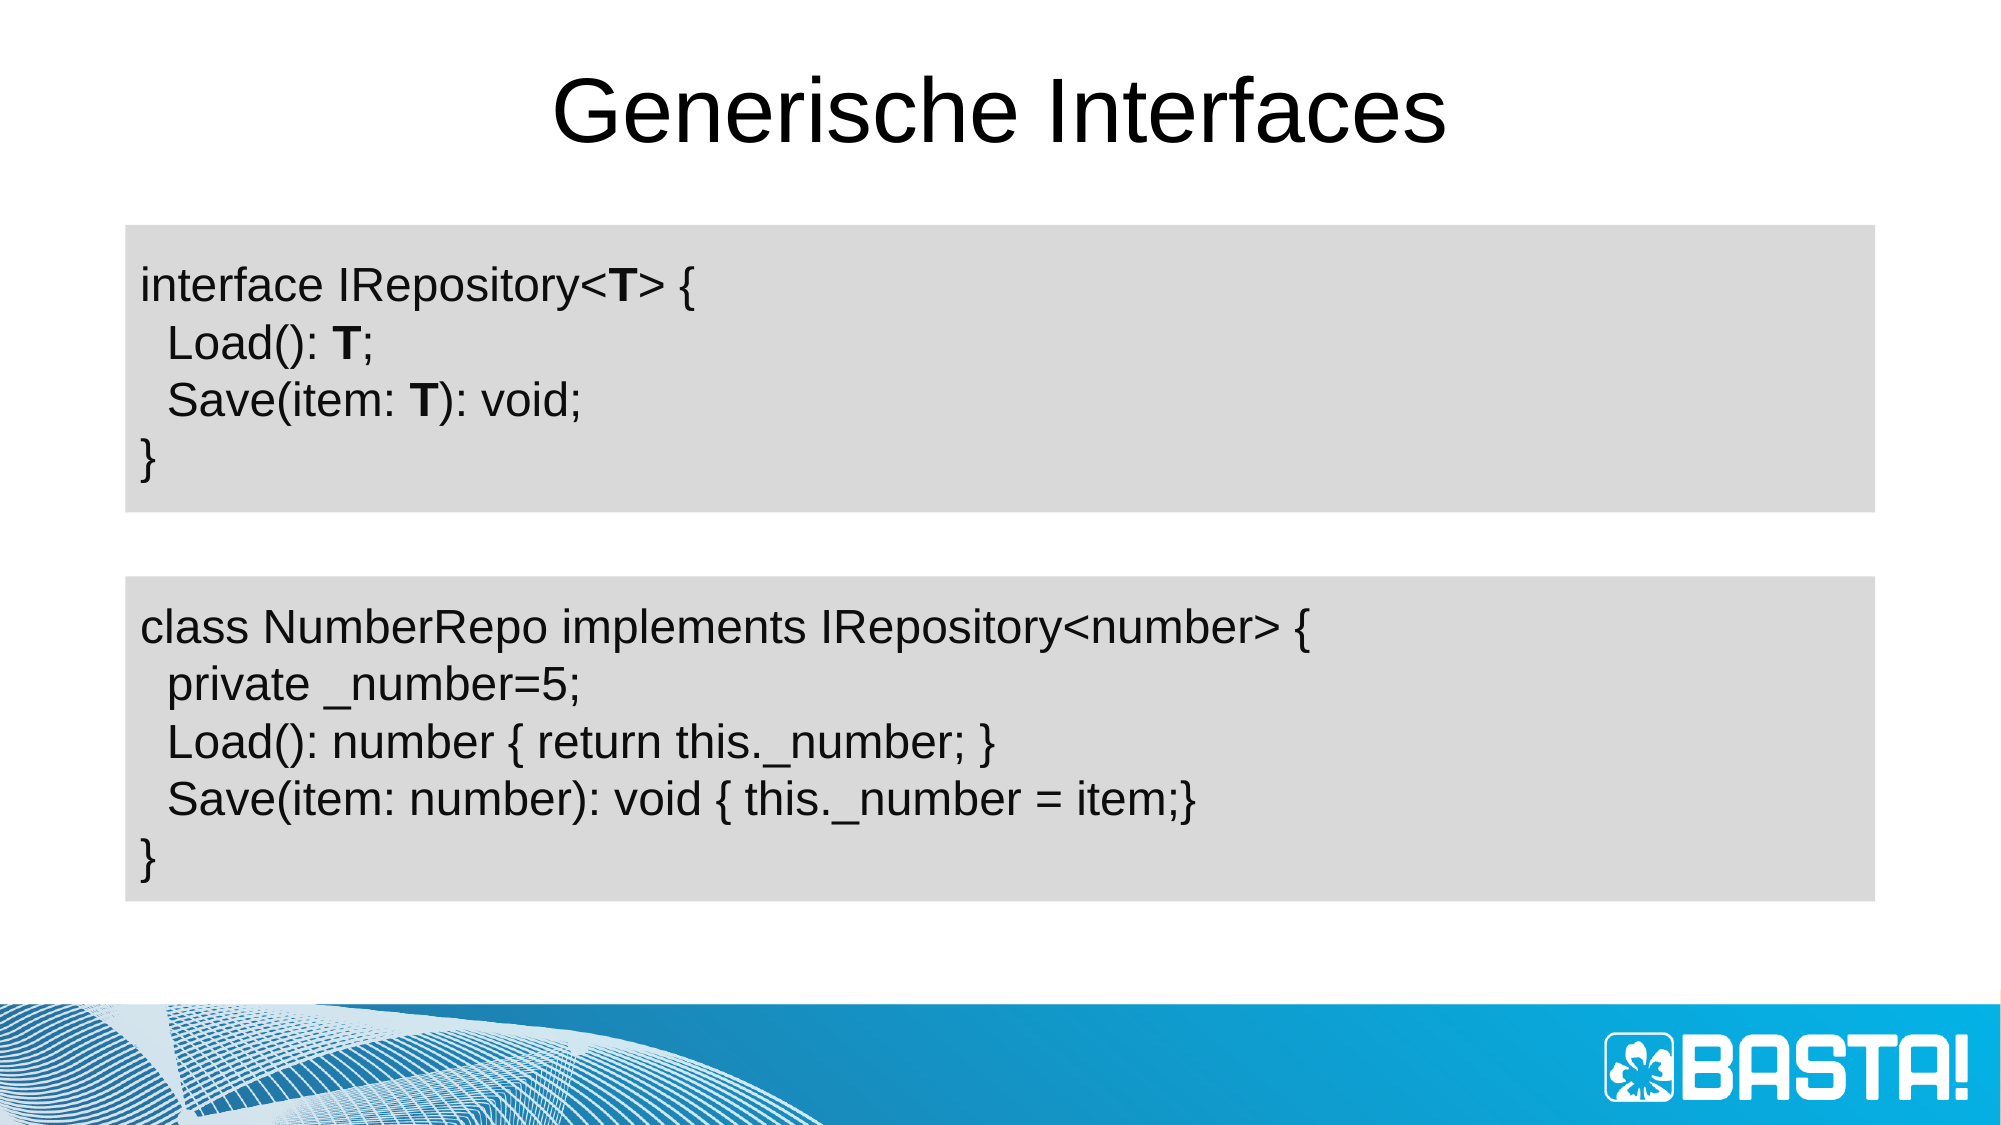

# Generische Interfaces

interface IRepository<T> {
  Load(): T;
  Save(item: T): void;
}
class NumberRepo implements IRepository<number> {
  private _number=5;
  Load(): number { return this._number; }
  Save(item: number): void { this._number = item;}
}